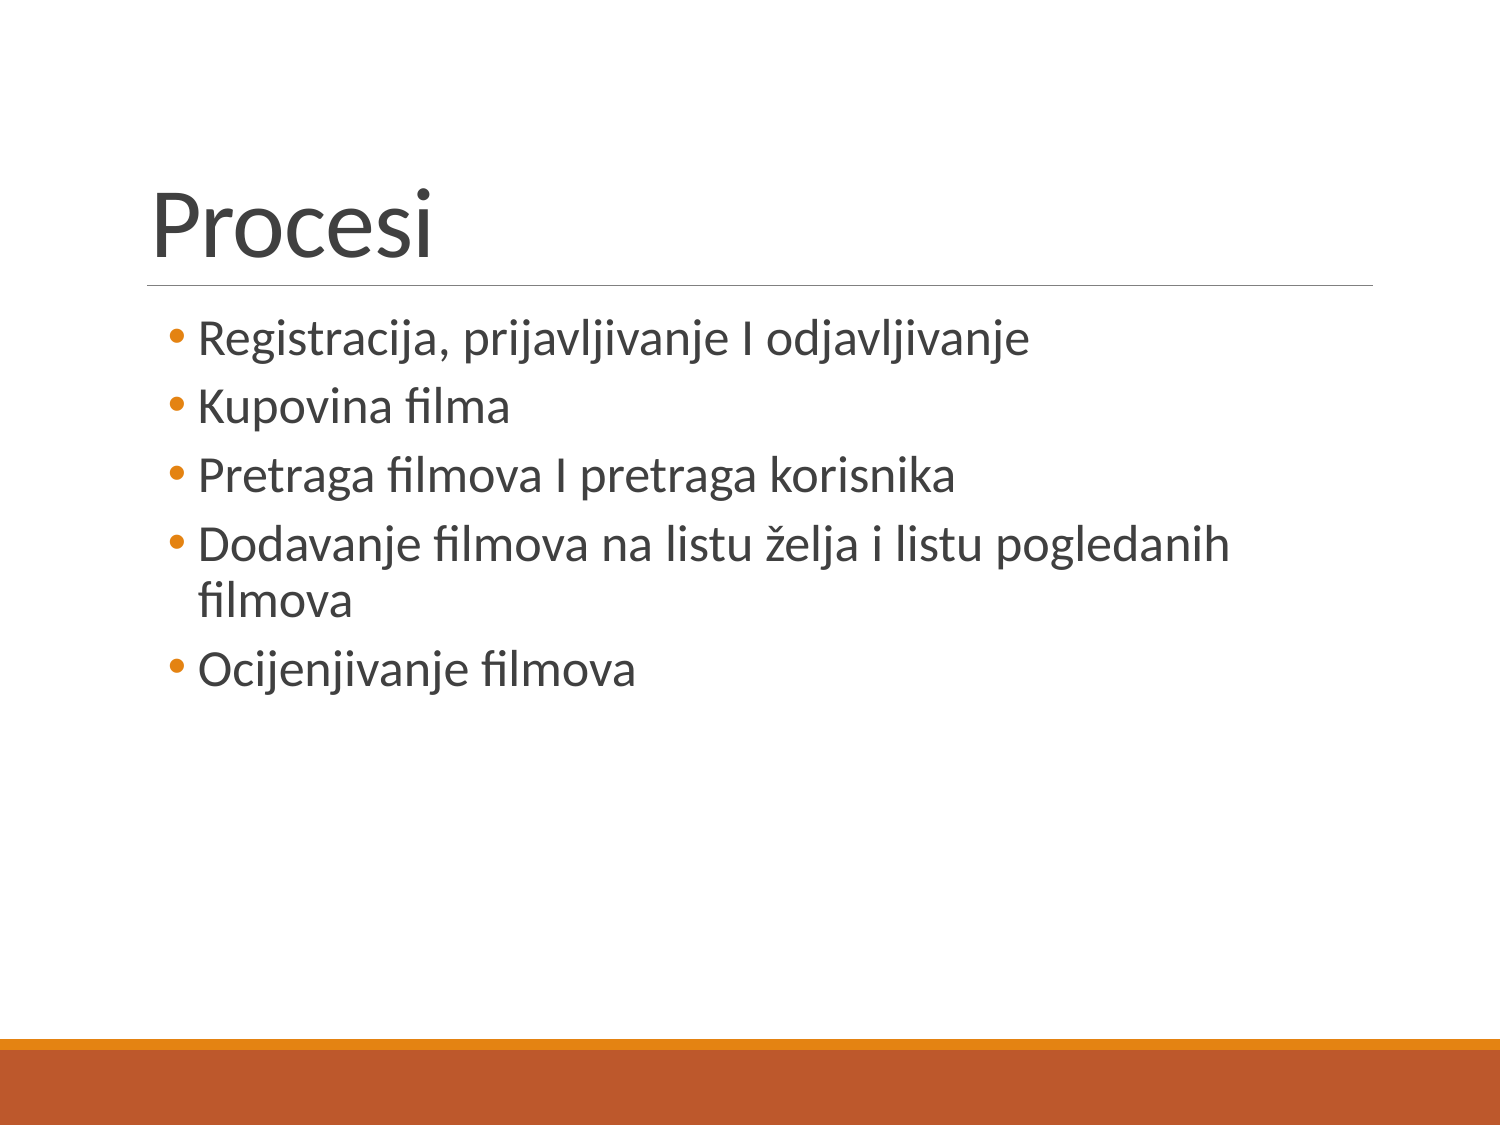

# Procesi
Registracija, prijavljivanje I odjavljivanje
Kupovina filma
Pretraga filmova I pretraga korisnika
Dodavanje filmova na listu želja i listu pogledanih filmova
Ocijenjivanje filmova